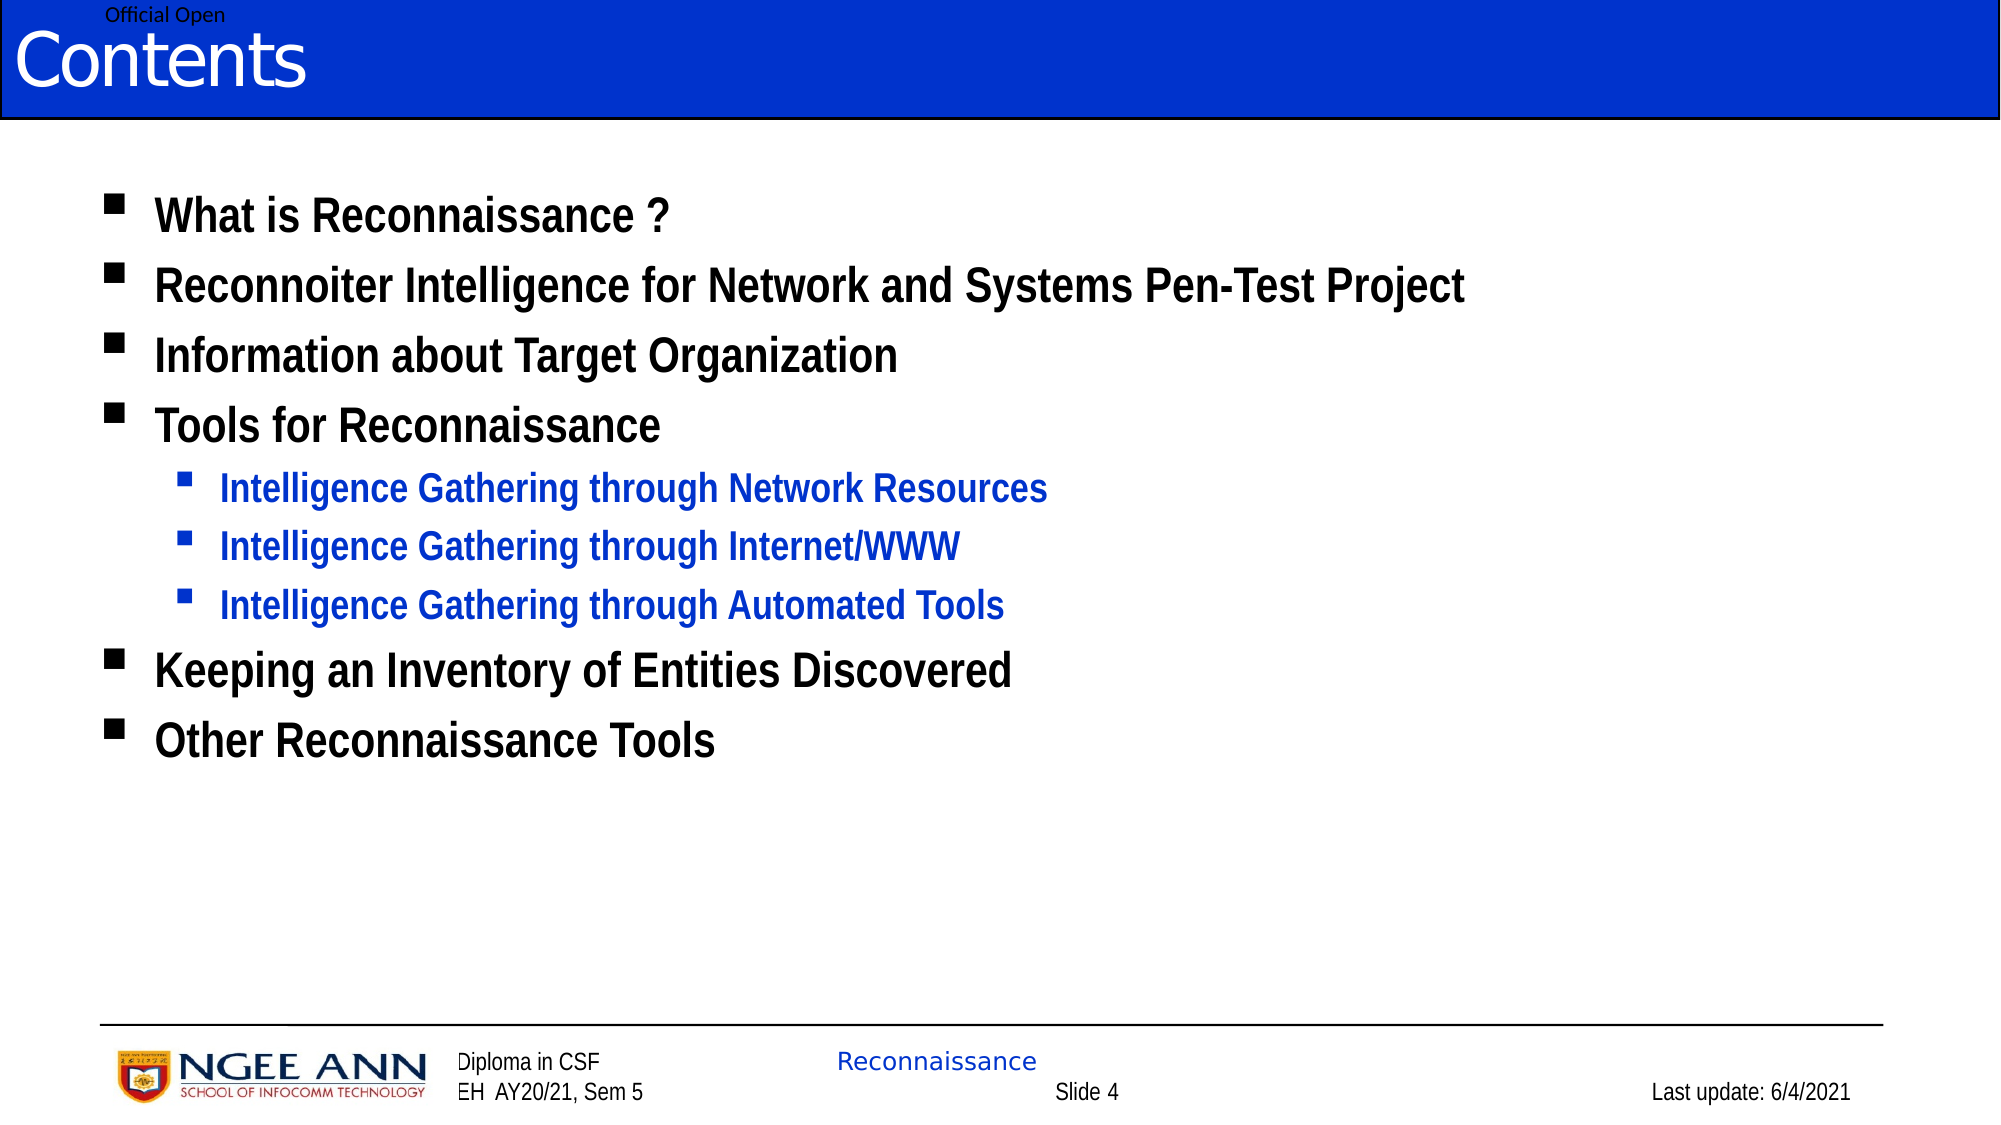

# Contents
What is Reconnaissance ?
Reconnoiter Intelligence for Network and Systems Pen-Test Project
Information about Target Organization
Tools for Reconnaissance
Intelligence Gathering through Network Resources
Intelligence Gathering through Internet/WWW
Intelligence Gathering through Automated Tools
Keeping an Inventory of Entities Discovered
Other Reconnaissance Tools